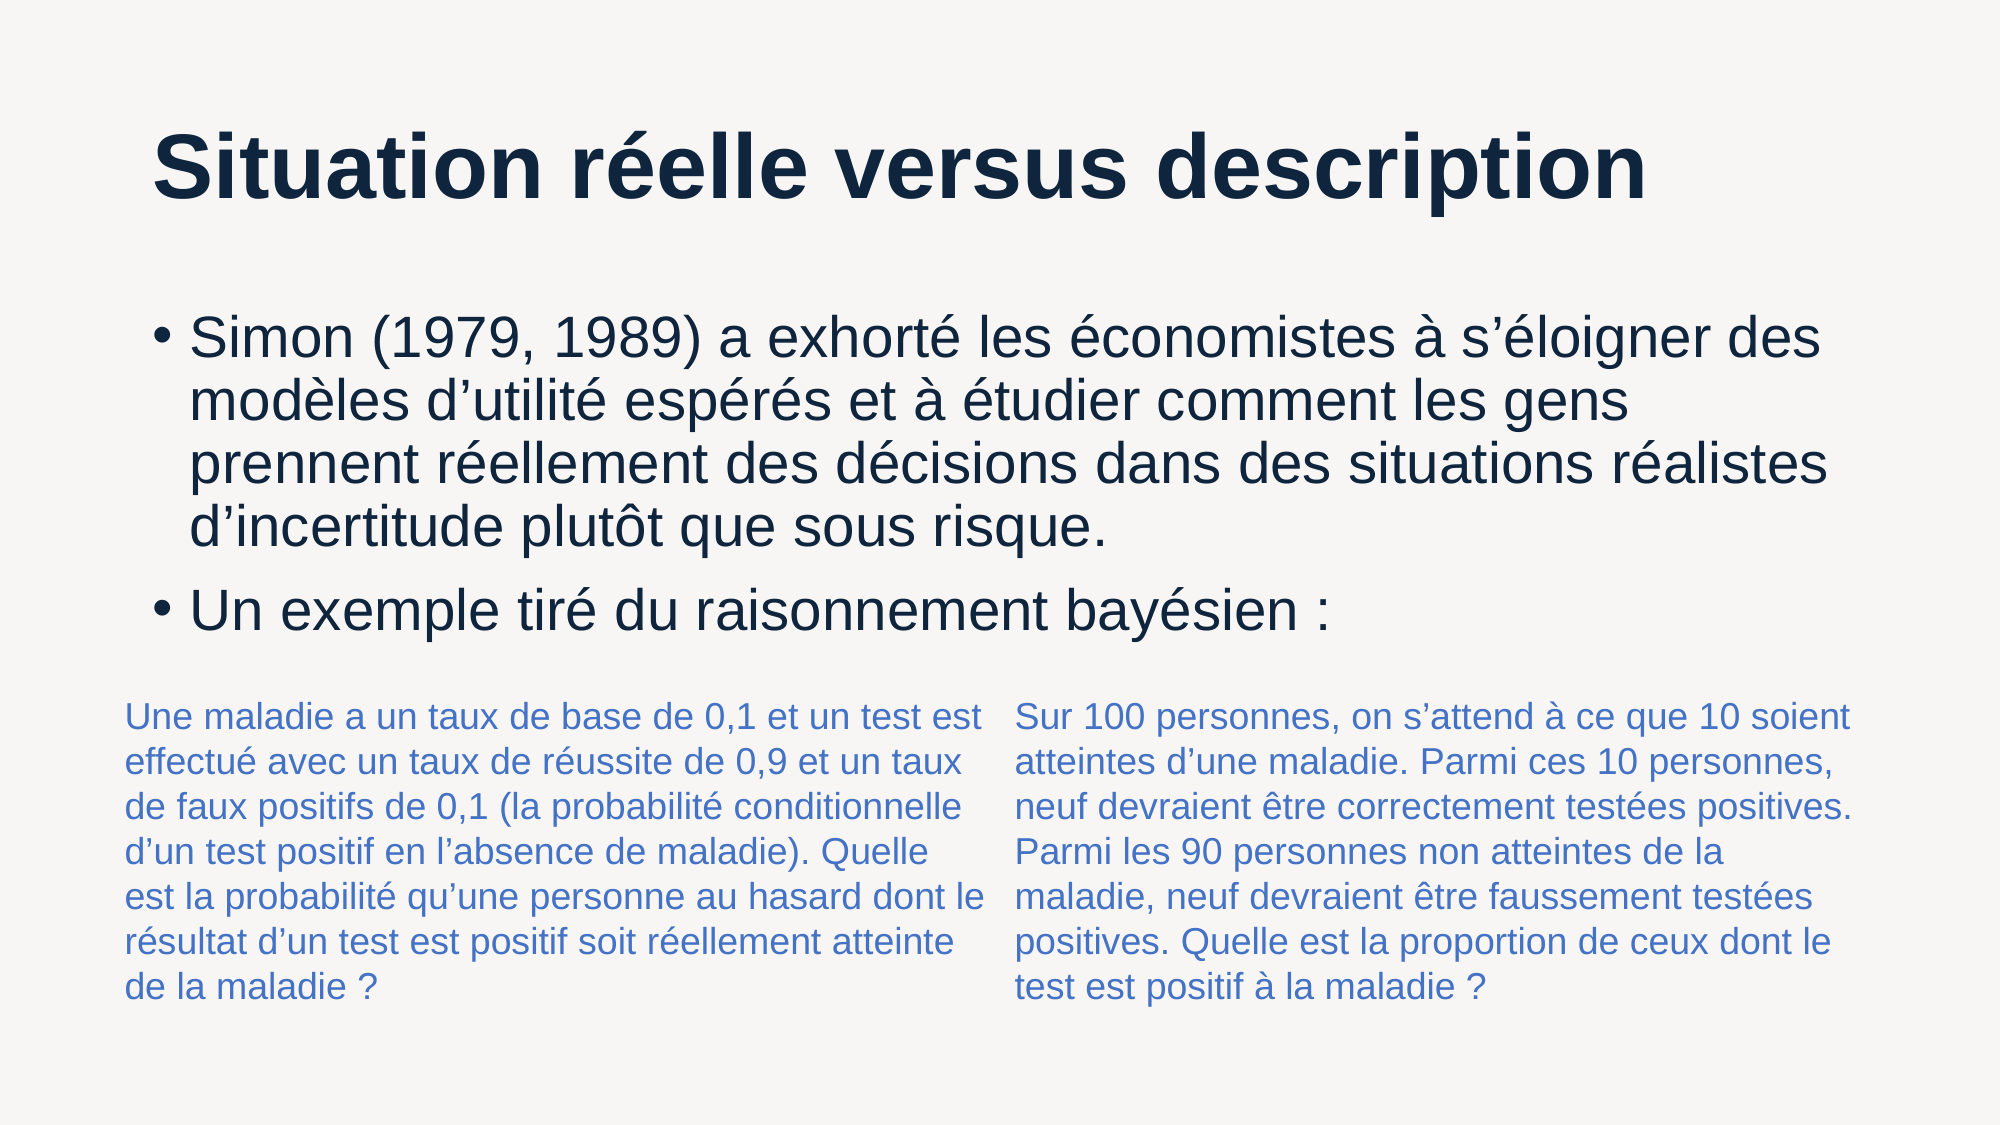

# Situation réelle versus description
Simon (1979, 1989) a exhorté les économistes à s’éloigner des modèles d’utilité espérés et à étudier comment les gens prennent réellement des décisions dans des situations réalistes d’incertitude plutôt que sous risque.
Un exemple tiré du raisonnement bayésien :
Sur 100 personnes, on s’attend à ce que 10 soient atteintes d’une maladie. Parmi ces 10 personnes, neuf devraient être correctement testées positives. Parmi les 90 personnes non atteintes de la maladie, neuf devraient être faussement testées positives. Quelle est la proportion de ceux dont le test est positif à la maladie ?
Une maladie a un taux de base de 0,1 et un test est effectué avec un taux de réussite de 0,9 et un taux de faux positifs de 0,1 (la probabilité conditionnelle d’un test positif en l’absence de maladie). Quelle est la probabilité qu’une personne au hasard dont le résultat d’un test est positif soit réellement atteinte de la maladie ?